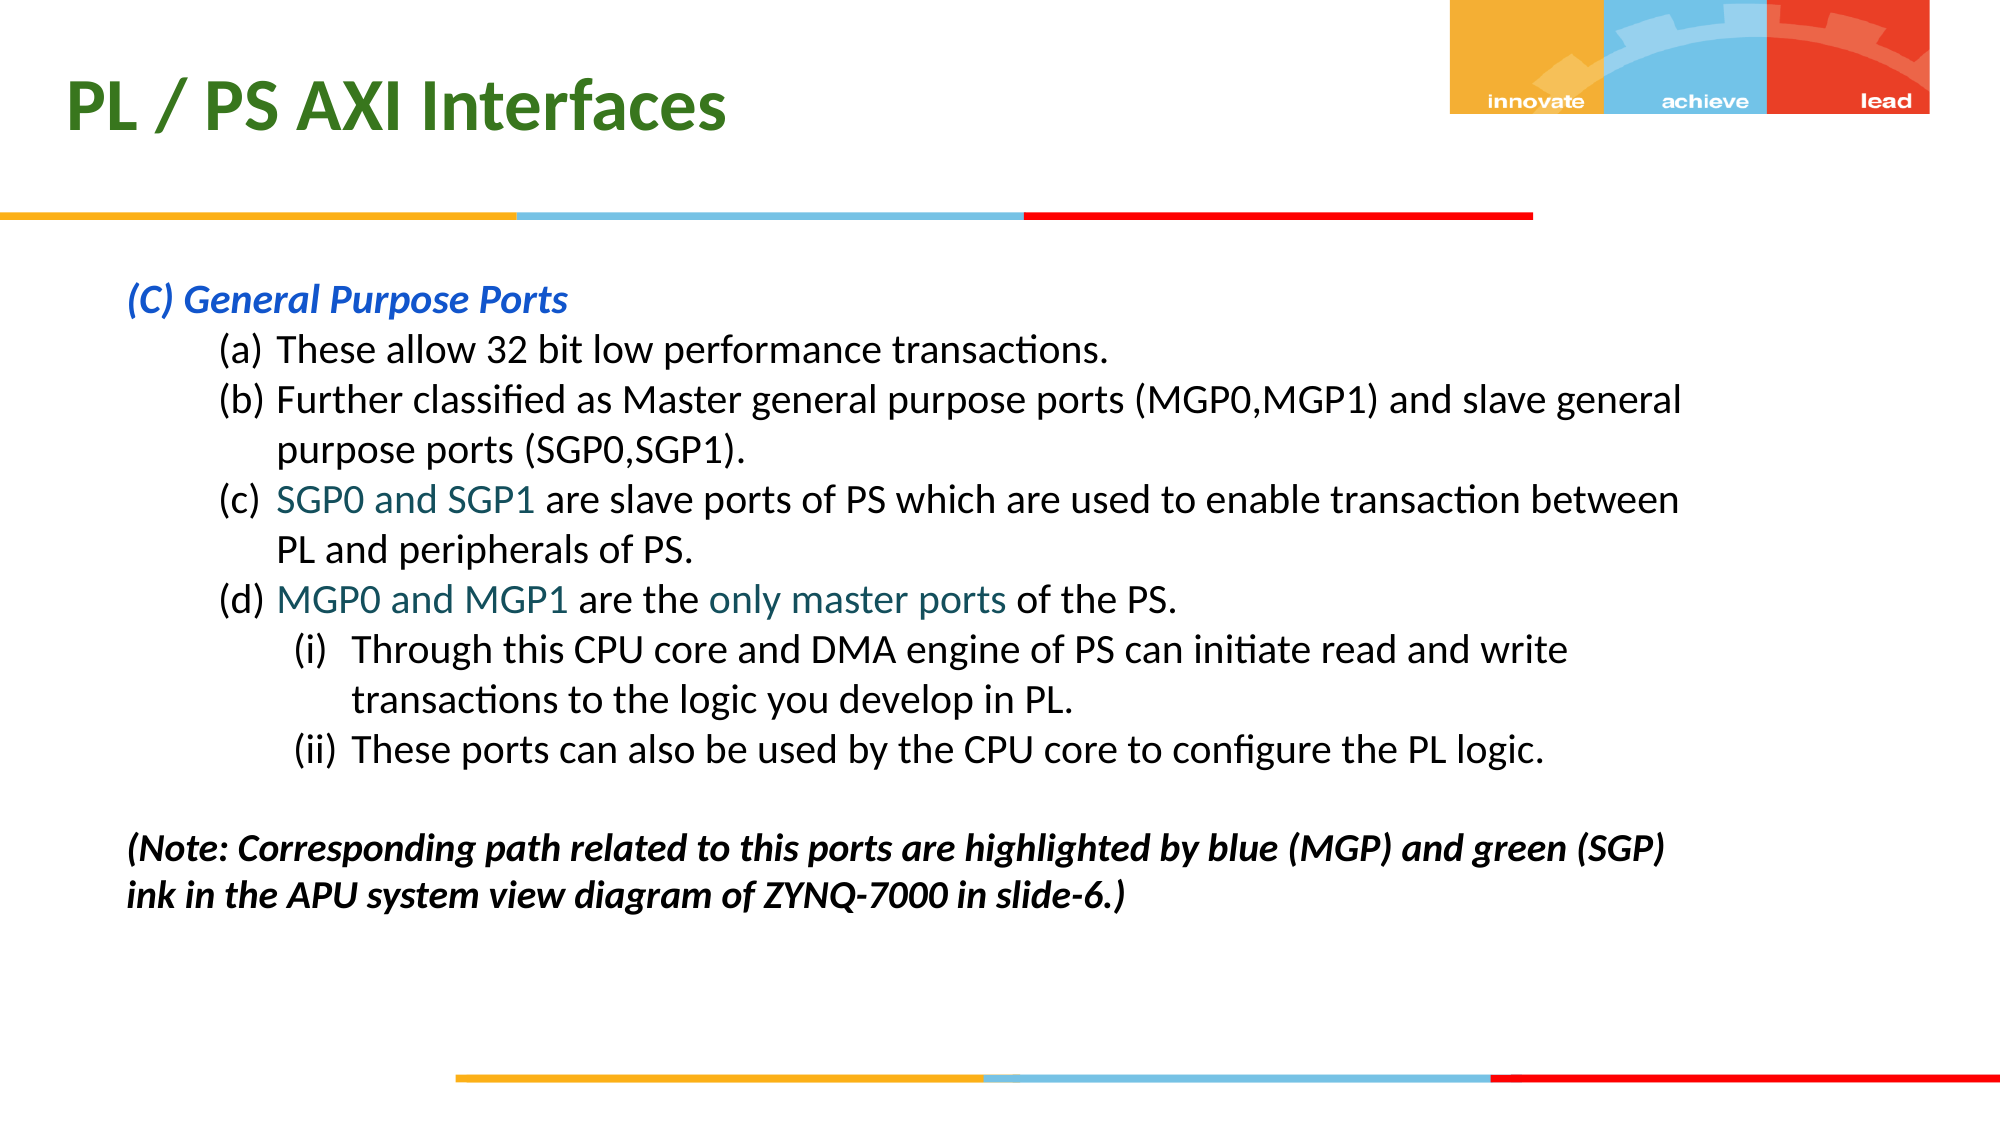

PL / PS AXI Interfaces

(C) General Purpose Ports
These allow 32 bit low performance transactions.
Further classified as Master general purpose ports (MGP0,MGP1) and slave general purpose ports (SGP0,SGP1).
SGP0 and SGP1 are slave ports of PS which are used to enable transaction between PL and peripherals of PS.
MGP0 and MGP1 are the only master ports of the PS.
Through this CPU core and DMA engine of PS can initiate read and write transactions to the logic you develop in PL.
These ports can also be used by the CPU core to configure the PL logic.

(Note: Corresponding path related to this ports are highlighted by blue (MGP) and green (SGP) ink in the APU system view diagram of ZYNQ-7000 in slide-6.)